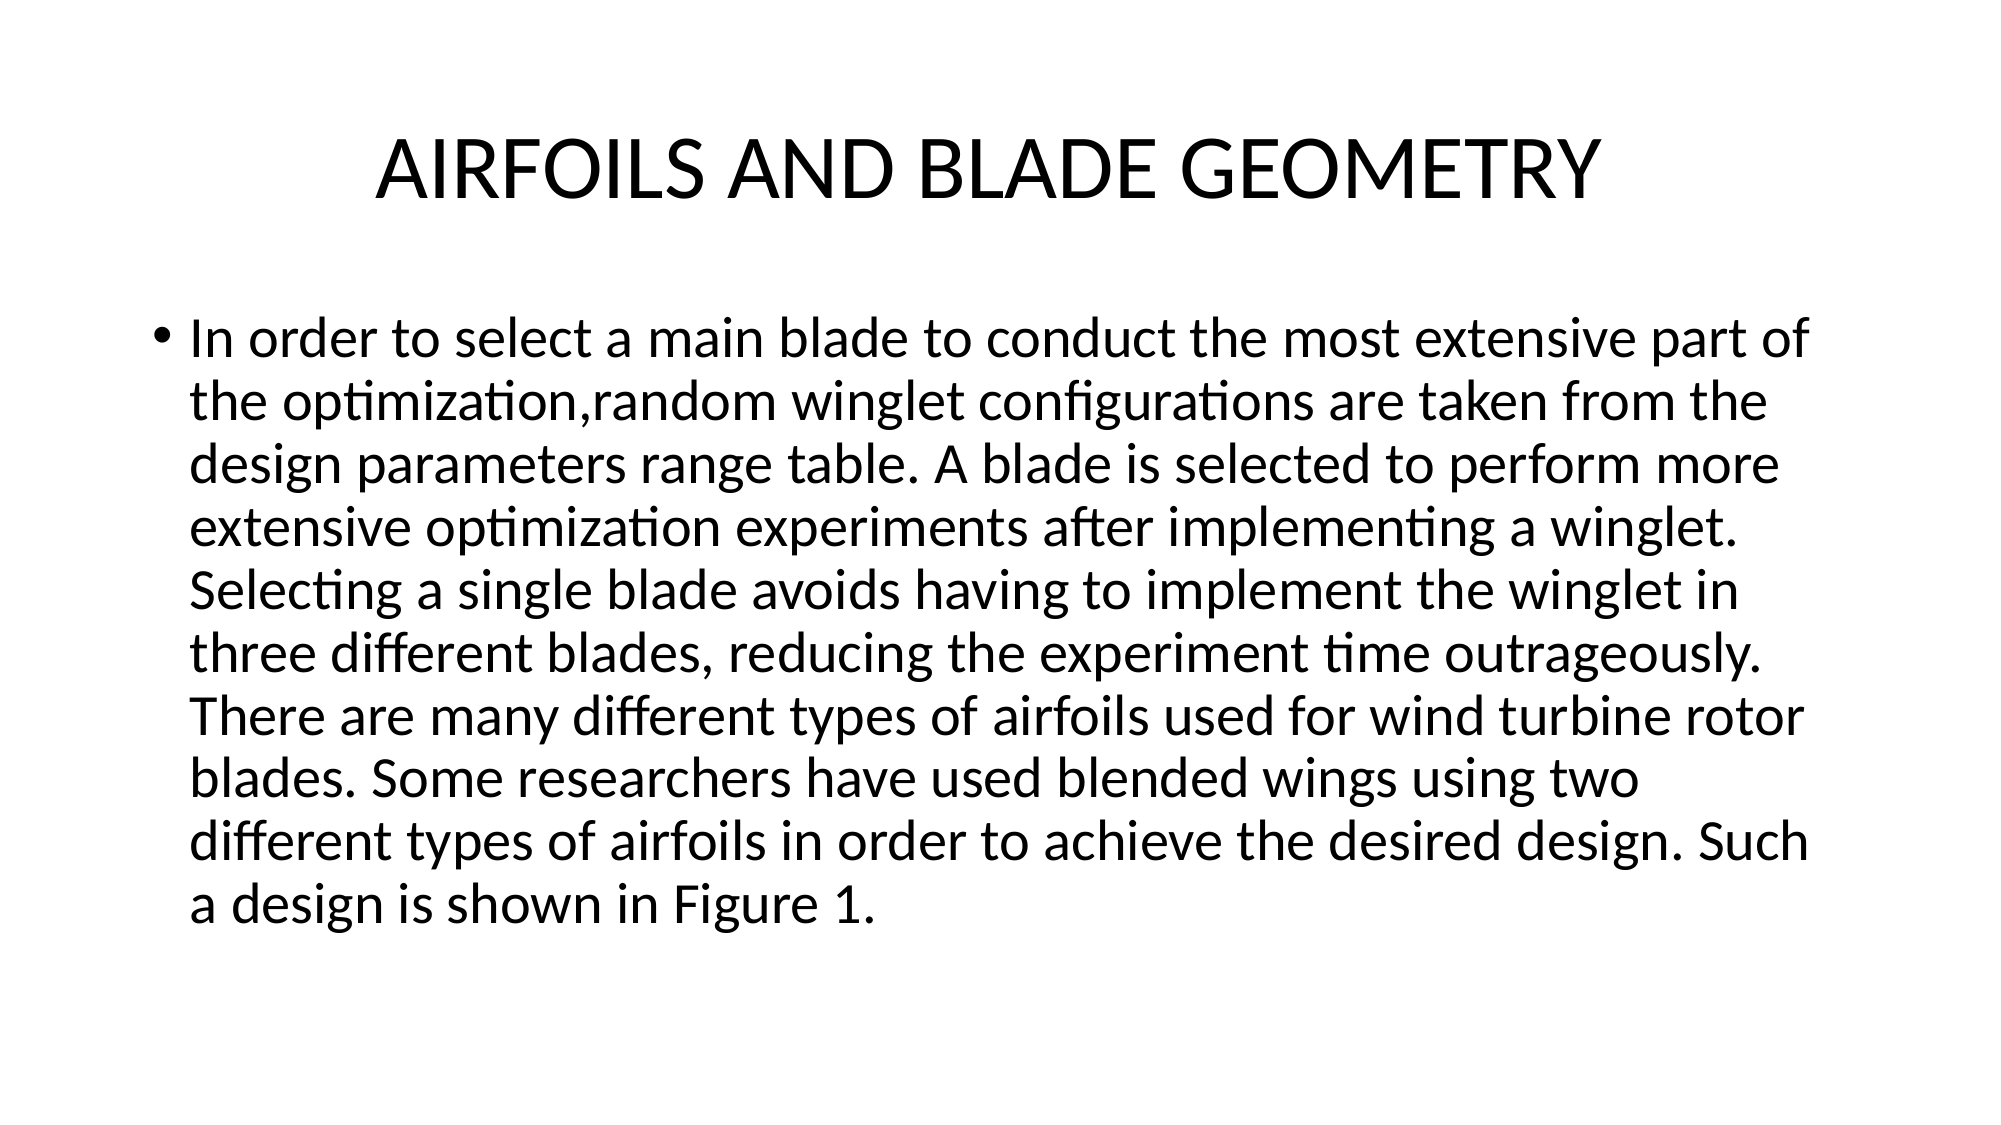

# AIRFOILS AND BLADE GEOMETRY
In order to select a main blade to conduct the most extensive part of the optimization,random winglet configurations are taken from the design parameters range table. A blade is selected to perform more extensive optimization experiments after implementing a winglet. Selecting a single blade avoids having to implement the winglet in three different blades, reducing the experiment time outrageously. There are many different types of airfoils used for wind turbine rotor blades. Some researchers have used blended wings using two different types of airfoils in order to achieve the desired design. Such a design is shown in Figure 1.